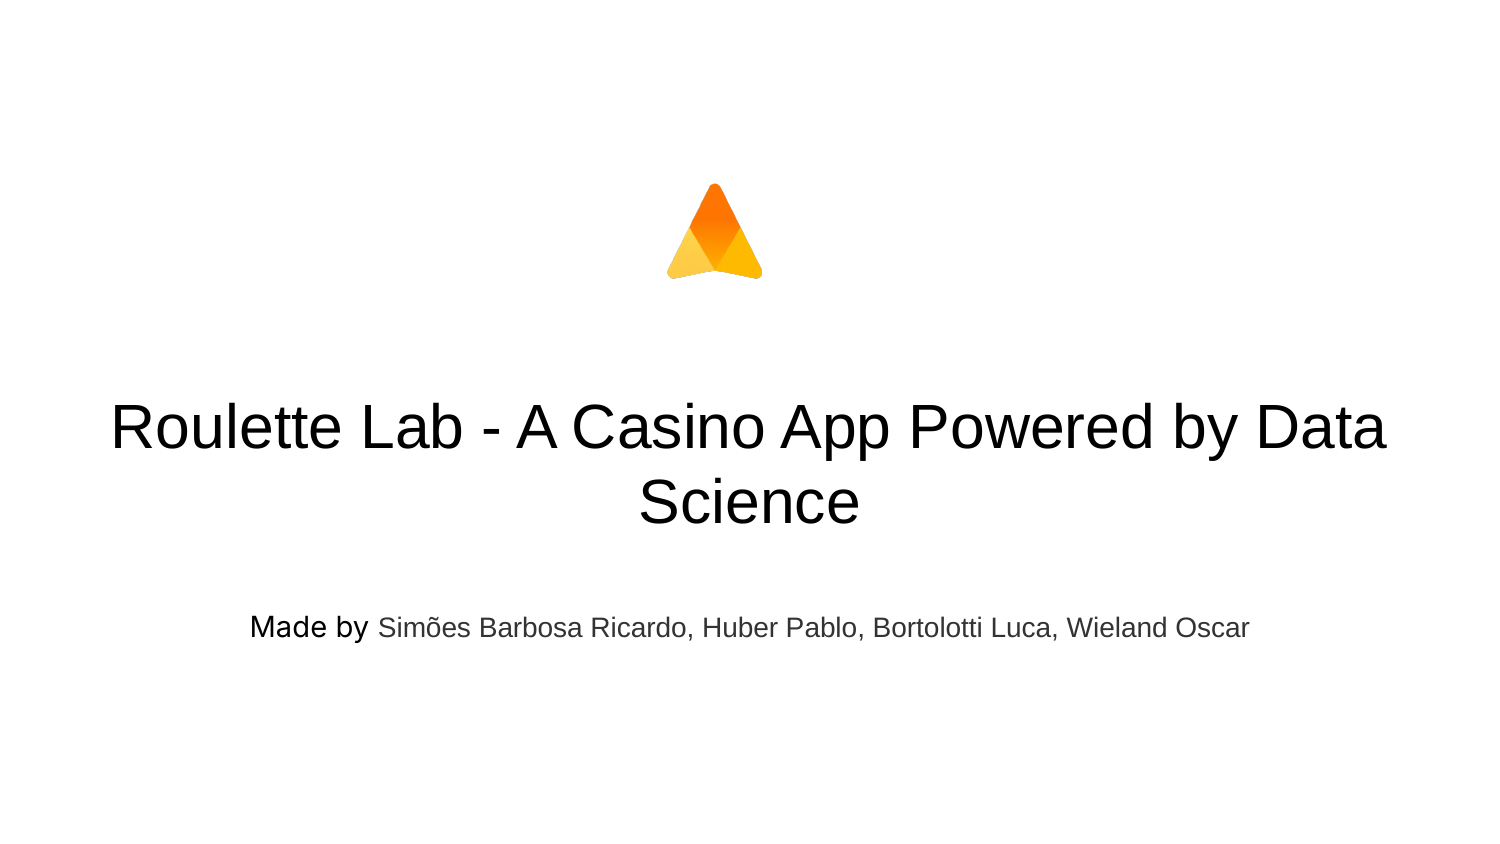

# Roulette Lab - A Casino App Powered by Data Science
Made by Simões Barbosa Ricardo, Huber Pablo, Bortolotti Luca, Wieland Oscar